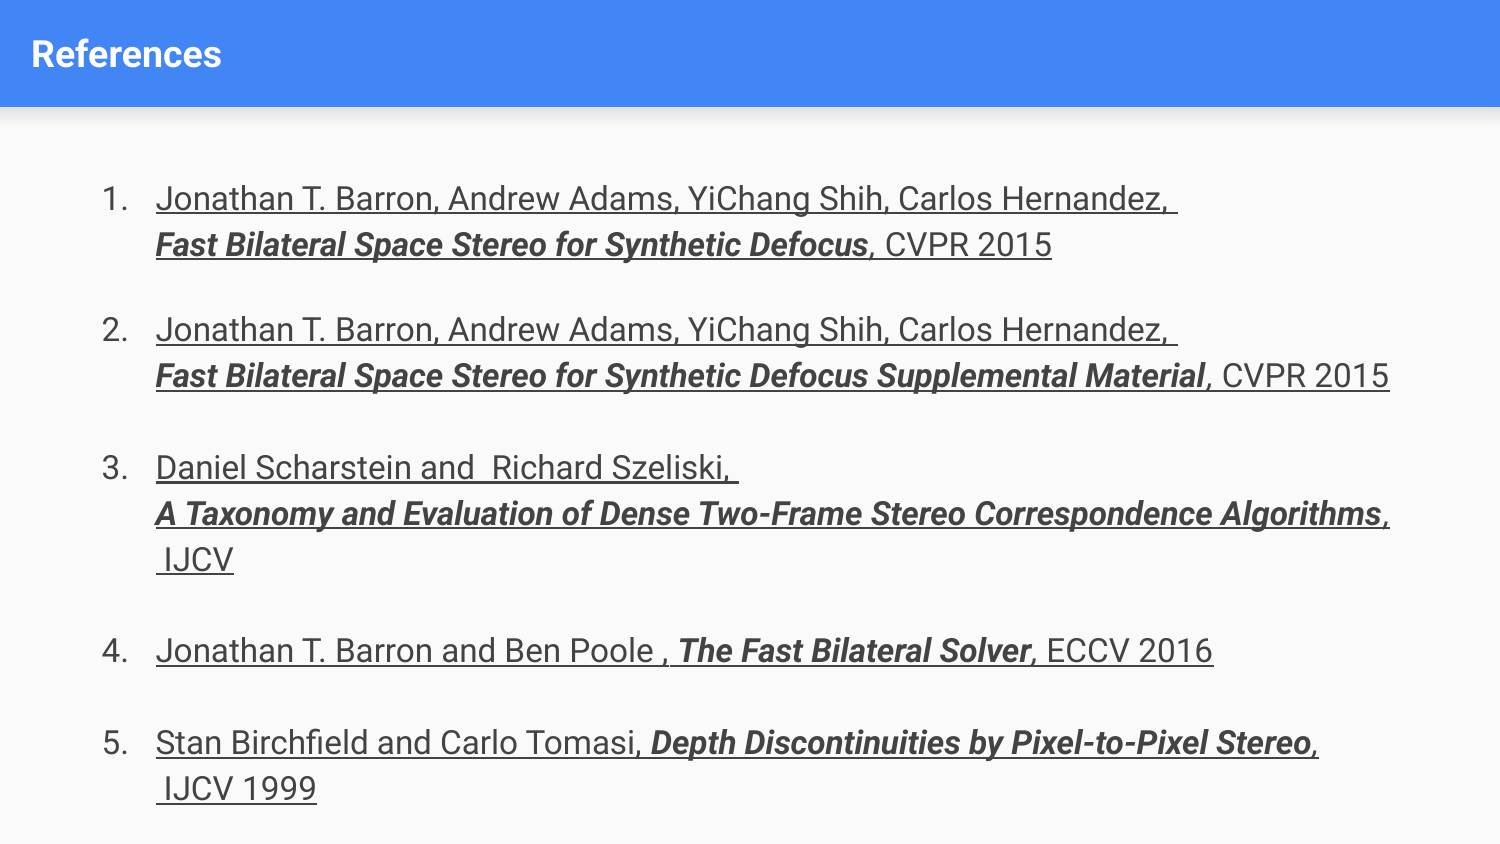

# References
Jonathan T. Barron, Andrew Adams, YiChang Shih, Carlos Hernandez, Fast Bilateral Space Stereo for Synthetic Defocus, CVPR 2015
Jonathan T. Barron, Andrew Adams, YiChang Shih, Carlos Hernandez, Fast Bilateral Space Stereo for Synthetic Defocus Supplemental Material, CVPR 2015
Daniel Scharstein and  Richard Szeliski, A Taxonomy and Evaluation of Dense Two-Frame Stereo Correspondence Algorithms, IJCV
Jonathan T. Barron and Ben Poole , The Fast Bilateral Solver, ECCV 2016
Stan Birchfield and Carlo Tomasi, Depth Discontinuities by Pixel-to-Pixel Stereo, IJCV 1999